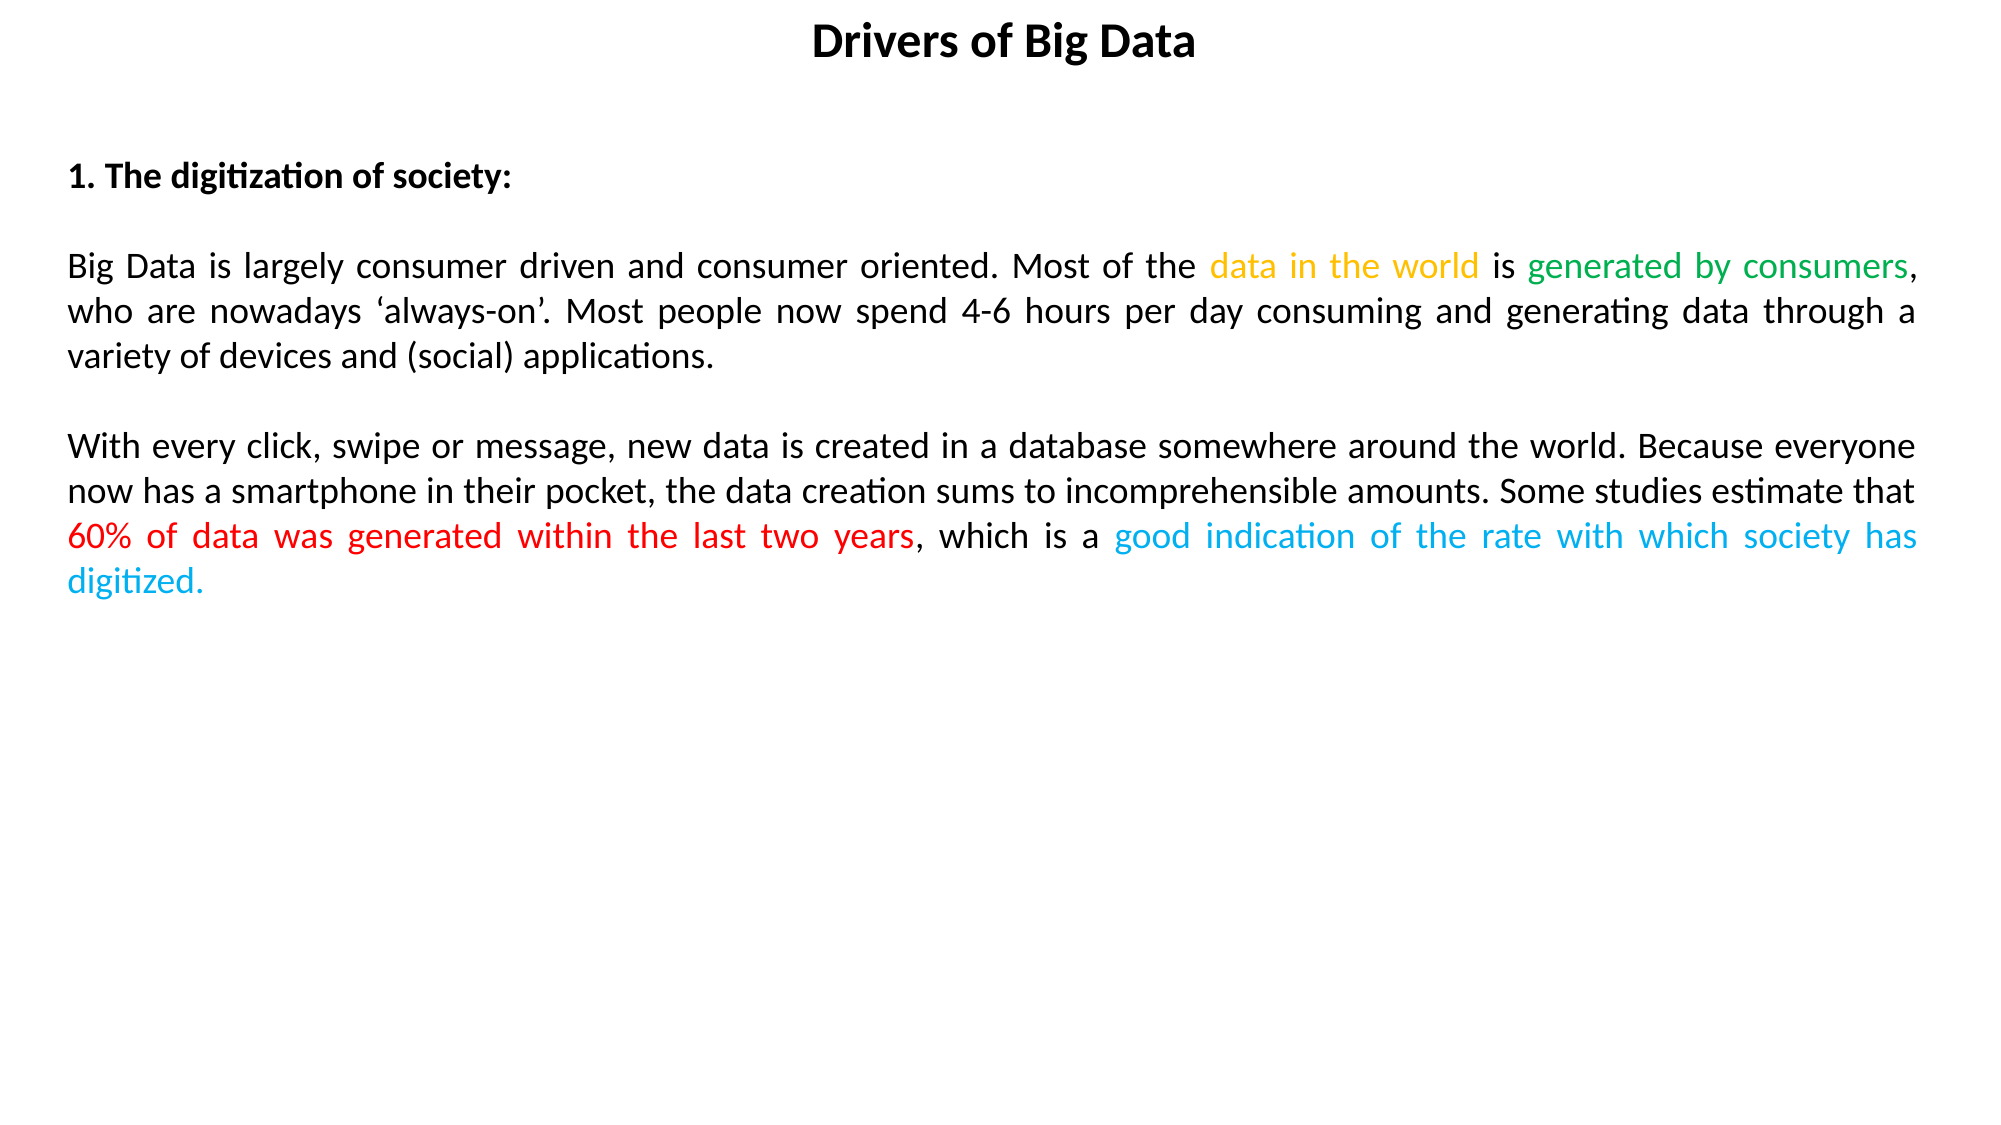

Drivers of Big Data
1. The digitization of society:

Big Data is largely consumer driven and consumer oriented. Most of the data in the world is generated by consumers, who are nowadays ‘always-on’. Most people now spend 4-6 hours per day consuming and generating data through a variety of devices and (social) applications.

With every click, swipe or message, new data is created in a database somewhere around the world. Because everyone now has a smartphone in their pocket, the data creation sums to incomprehensible amounts. Some studies estimate that 60% of data was generated within the last two years, which is a good indication of the rate with which society has digitized.